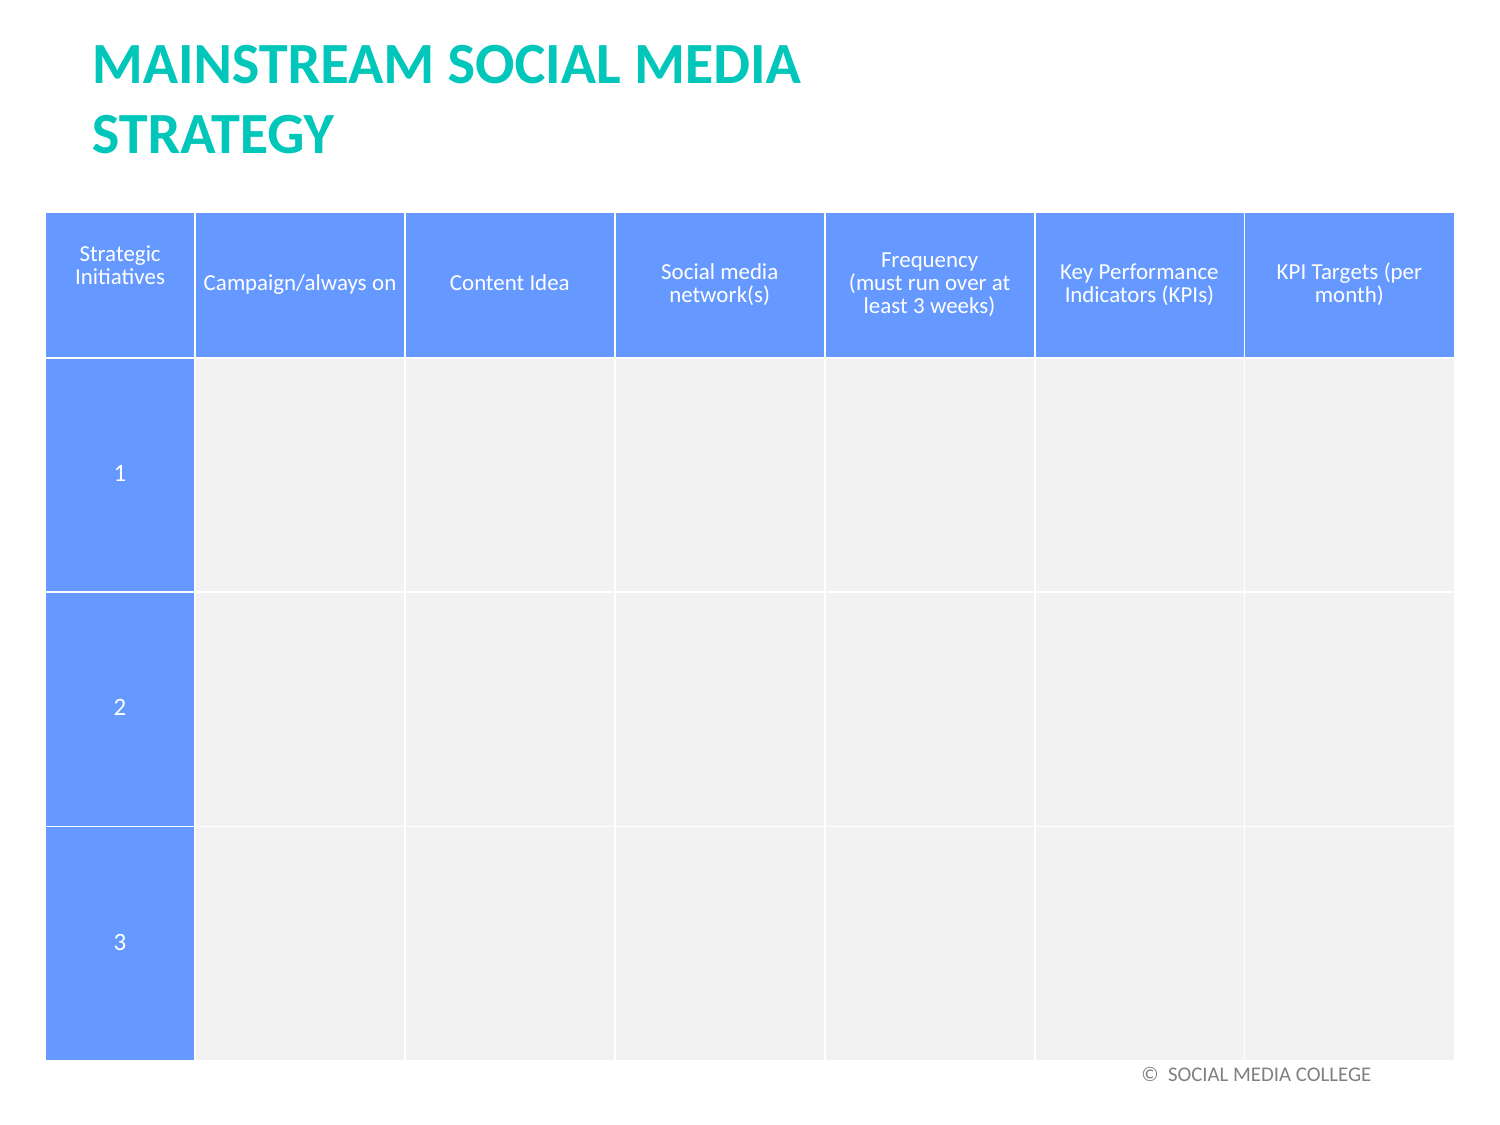

MAINSTREAM SOCIAL MEDIA
STRATEGY
| Strategic Initiatives | Campaign/always on | Content Idea | Social media network(s) | Frequency (must run over at least 3 weeks) | Key Performance Indicators (KPIs) | KPI Targets (per month) |
| --- | --- | --- | --- | --- | --- | --- |
| 1 |  |  |  |  |  |  |
| 2 |  |  |  |  |  |  |
| 3 |  |  |  |  |  |  |
 ©  SOCIAL MEDIA COLLEGE